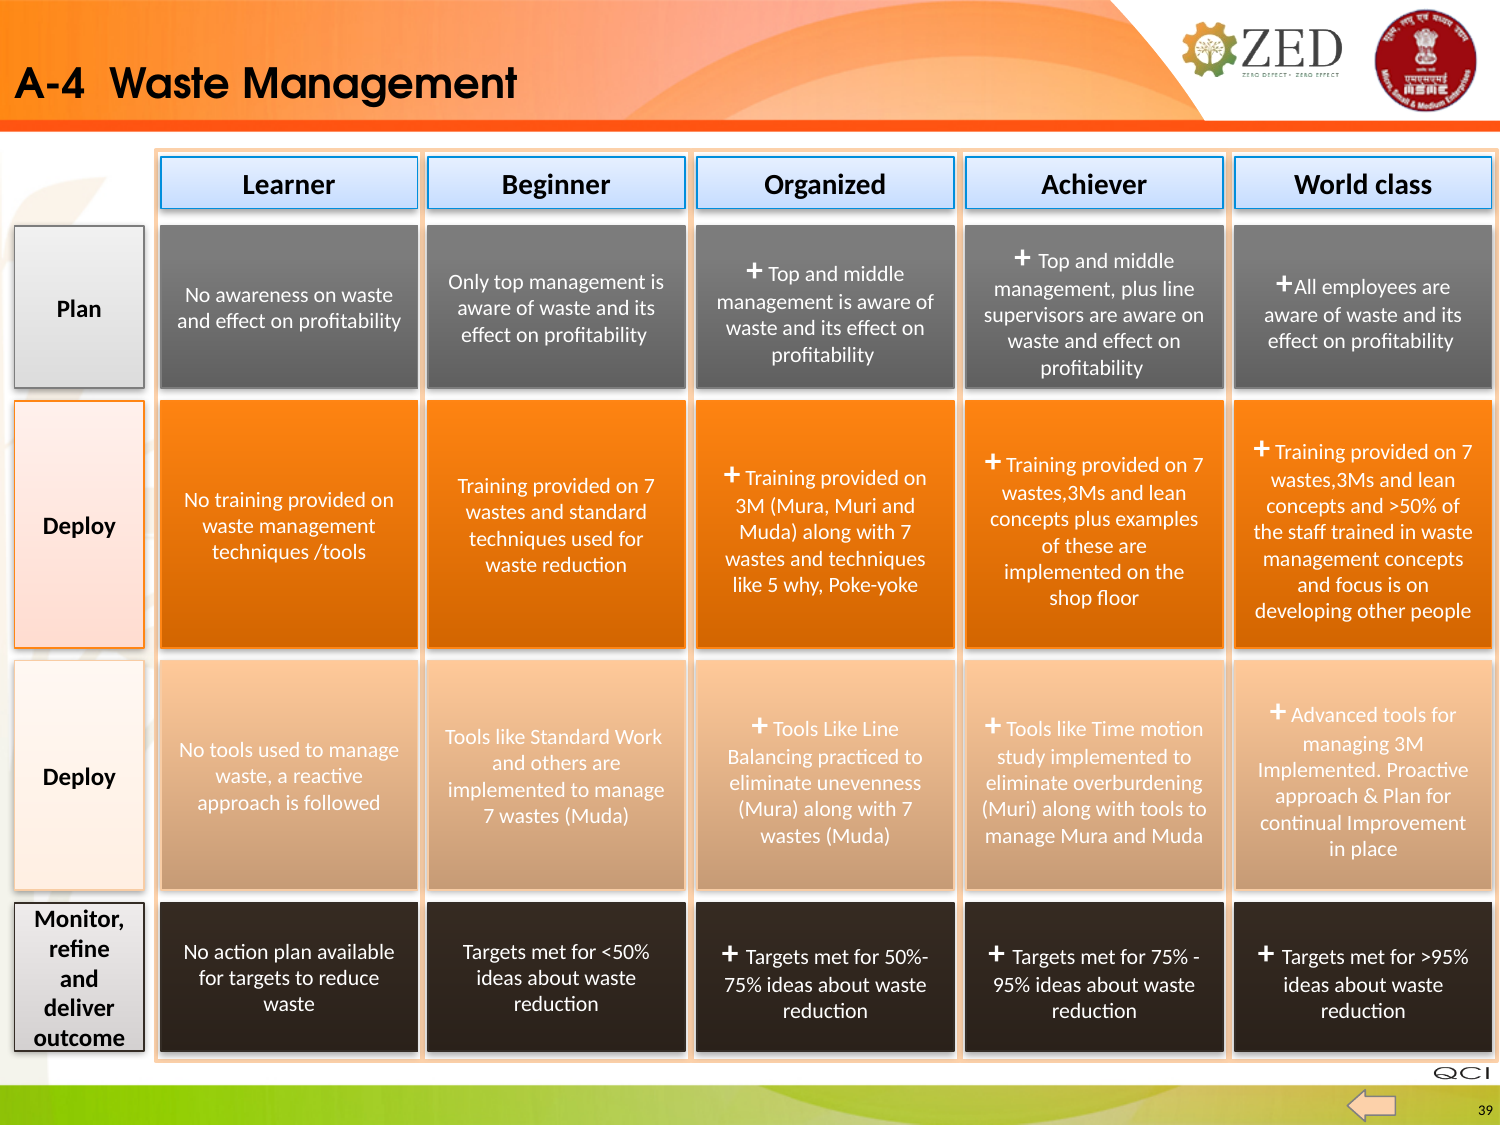

A-4  Waste Management

Learner
Beginner
Organized
Achiever
World class
Plan
No awareness on waste and effect on profitability
Only top management is aware of waste and its effect on profitability
+ Top and middle management is aware of waste and its effect on profitability
+ Top and middle management, plus line supervisors are aware on waste and effect on profitability
+ All employees are aware of waste and its effect on profitability
Deploy
No training provided on waste management techniques /tools
Training provided on 7 wastes and standard techniques used for waste reduction
+ Training provided on 3M (Mura, Muri and Muda) along with 7 wastes and techniques like 5 why, Poke-yoke
+ Training provided on 7 wastes,3Ms and lean concepts plus examples of these are implemented on the shop floor
+ Training provided on 7 wastes,3Ms and lean concepts and >50% of the staff trained in waste management concepts and focus is on developing other people
No tools used to manage waste, a reactive approach is followed
Tools like Standard Work  and others are implemented to manage 7 wastes (Muda)
+ Tools Like Line Balancing practiced to eliminate unevenness (Mura) along with 7 wastes (Muda)
+ Tools like Time motion study implemented to eliminate overburdening (Muri) along with tools to manage Mura and Muda
+ Advanced tools for managing 3M Implemented. Proactive approach & Plan for continual Improvement in place
Deploy
No action plan available for targets to reduce waste
Targets met for <50% ideas about waste reduction
+ Targets met for 50%-75% ideas about waste reduction
+ Targets met for 75% - 95% ideas about waste reduction
+ Targets met for >95% ideas about waste reduction
Monitor, refine and deliver outcome